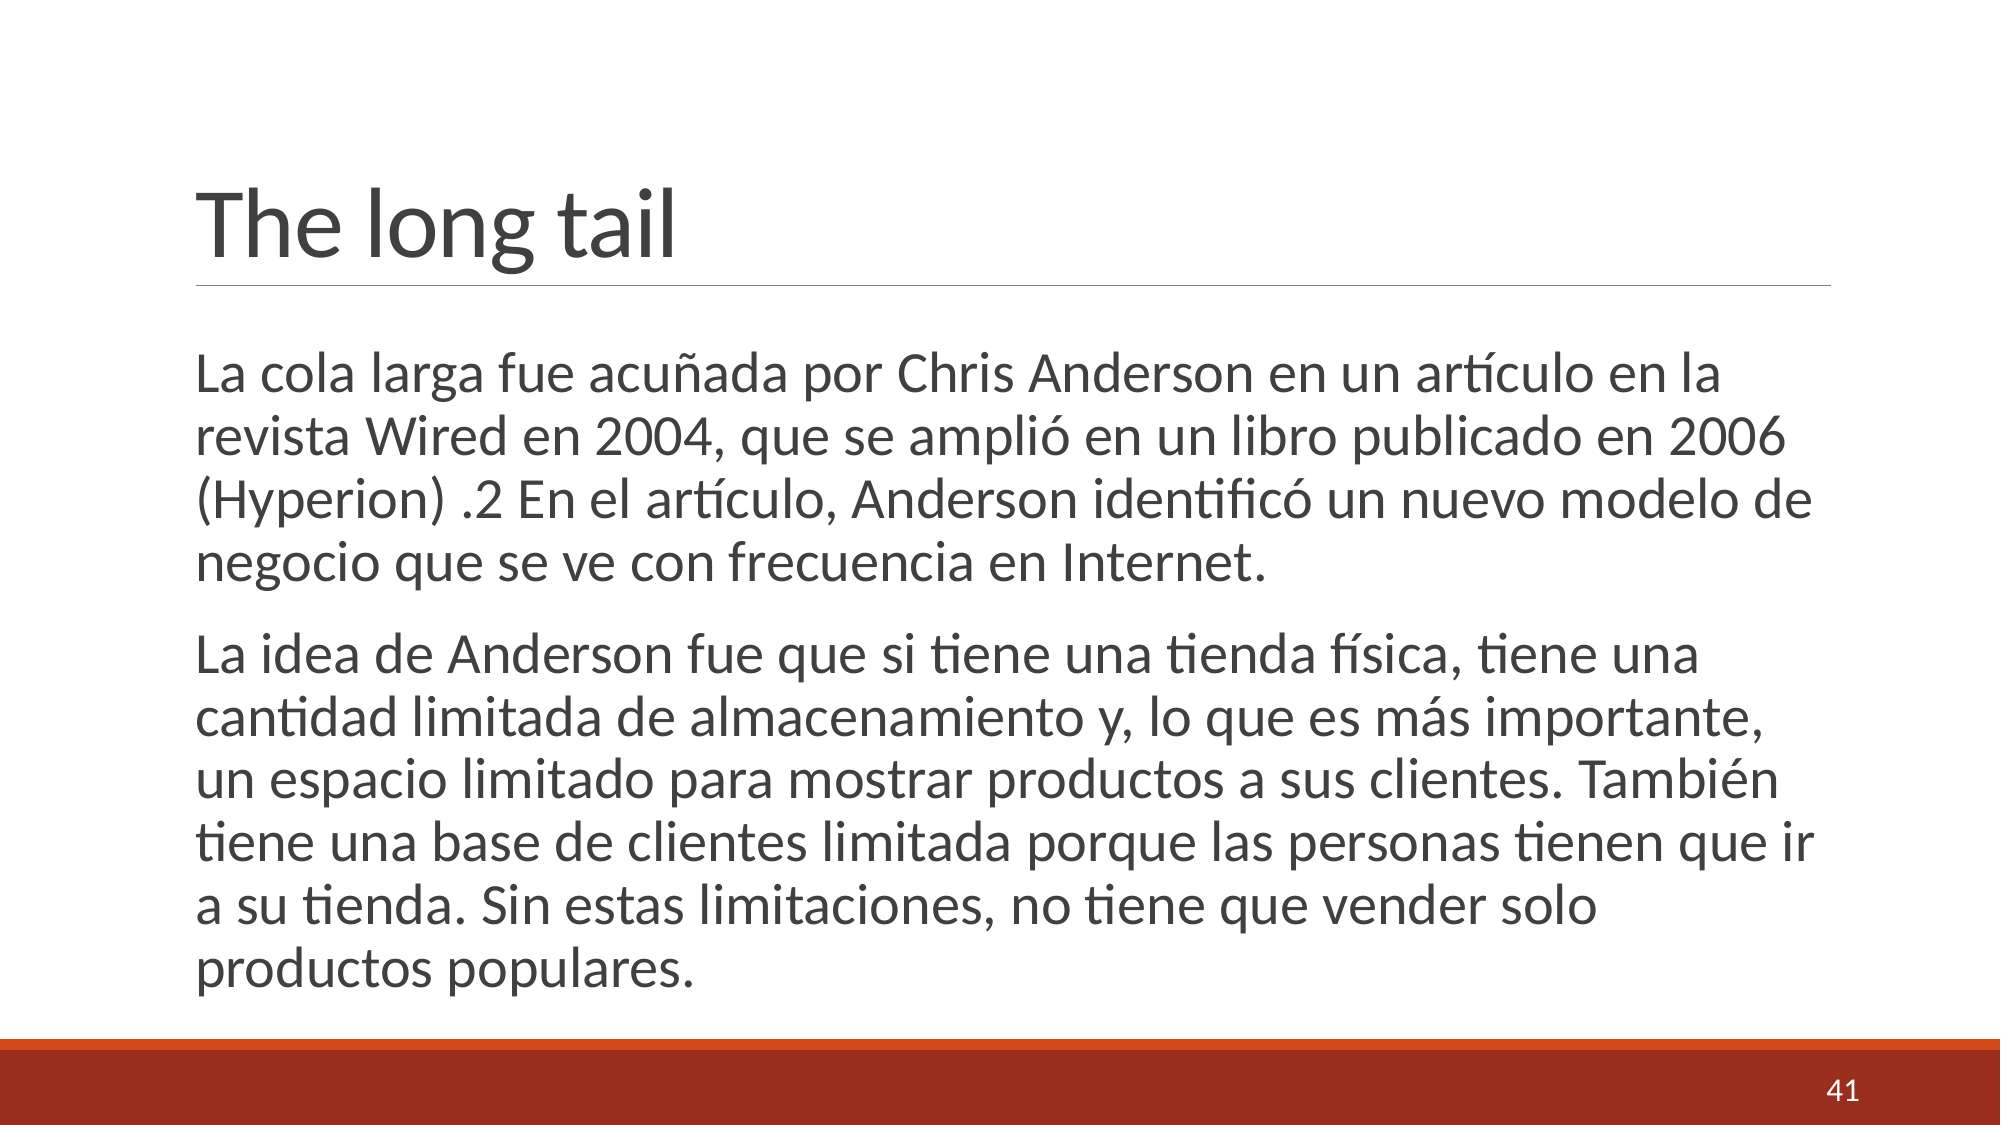

# The long tail
La cola larga fue acuñada por Chris Anderson en un artículo en la revista Wired en 2004, que se amplió en un libro publicado en 2006 (Hyperion) .2 En el artículo, Anderson identificó un nuevo modelo de negocio que se ve con frecuencia en Internet.
La idea de Anderson fue que si tiene una tienda física, tiene una cantidad limitada de almacenamiento y, lo que es más importante, un espacio limitado para mostrar productos a sus clientes. También tiene una base de clientes limitada porque las personas tienen que ir a su tienda. Sin estas limitaciones, no tiene que vender solo productos populares.
41